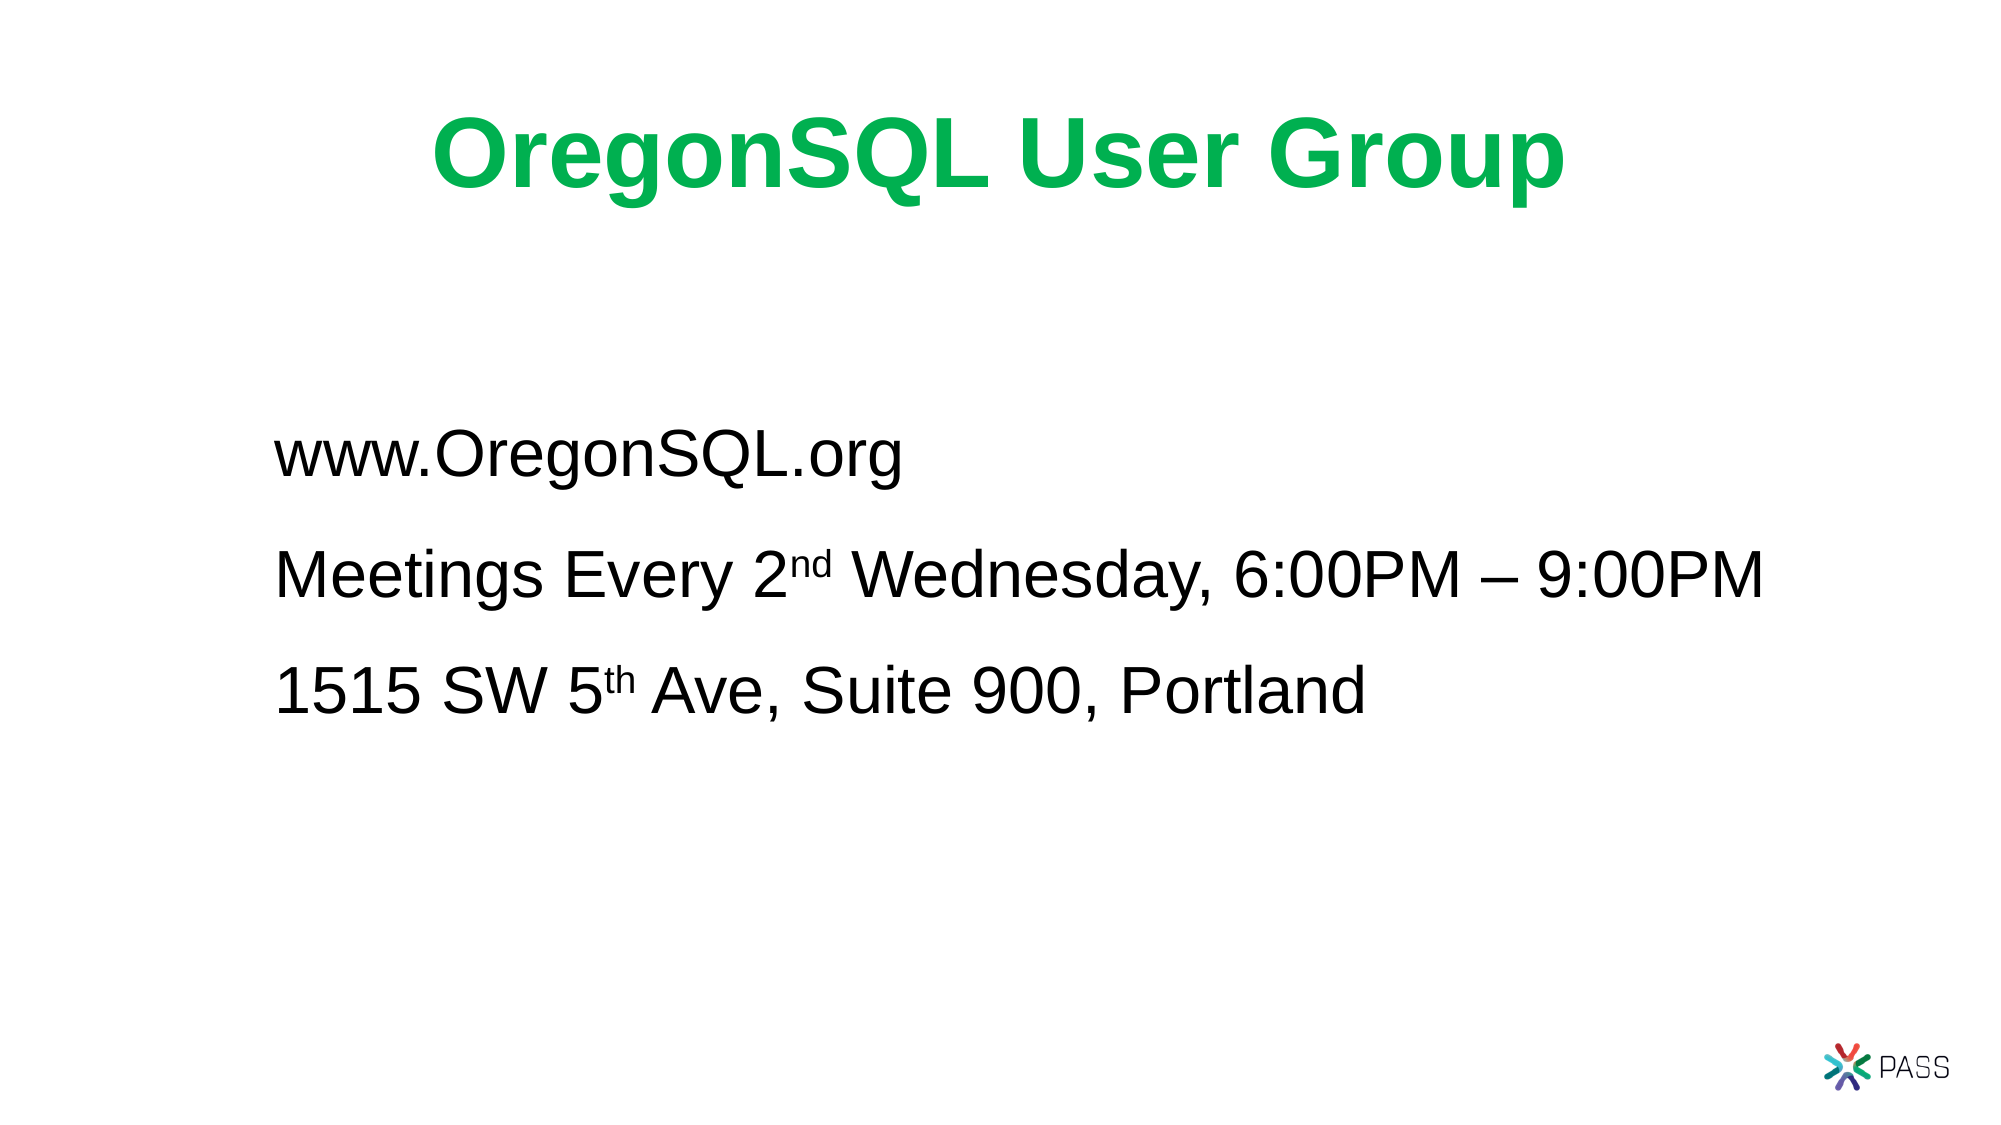

# OregonSQL User Group
www.OregonSQL.org
Meetings Every 2nd Wednesday, 6:00PM – 9:00PM
1515 SW 5th Ave, Suite 900, Portland